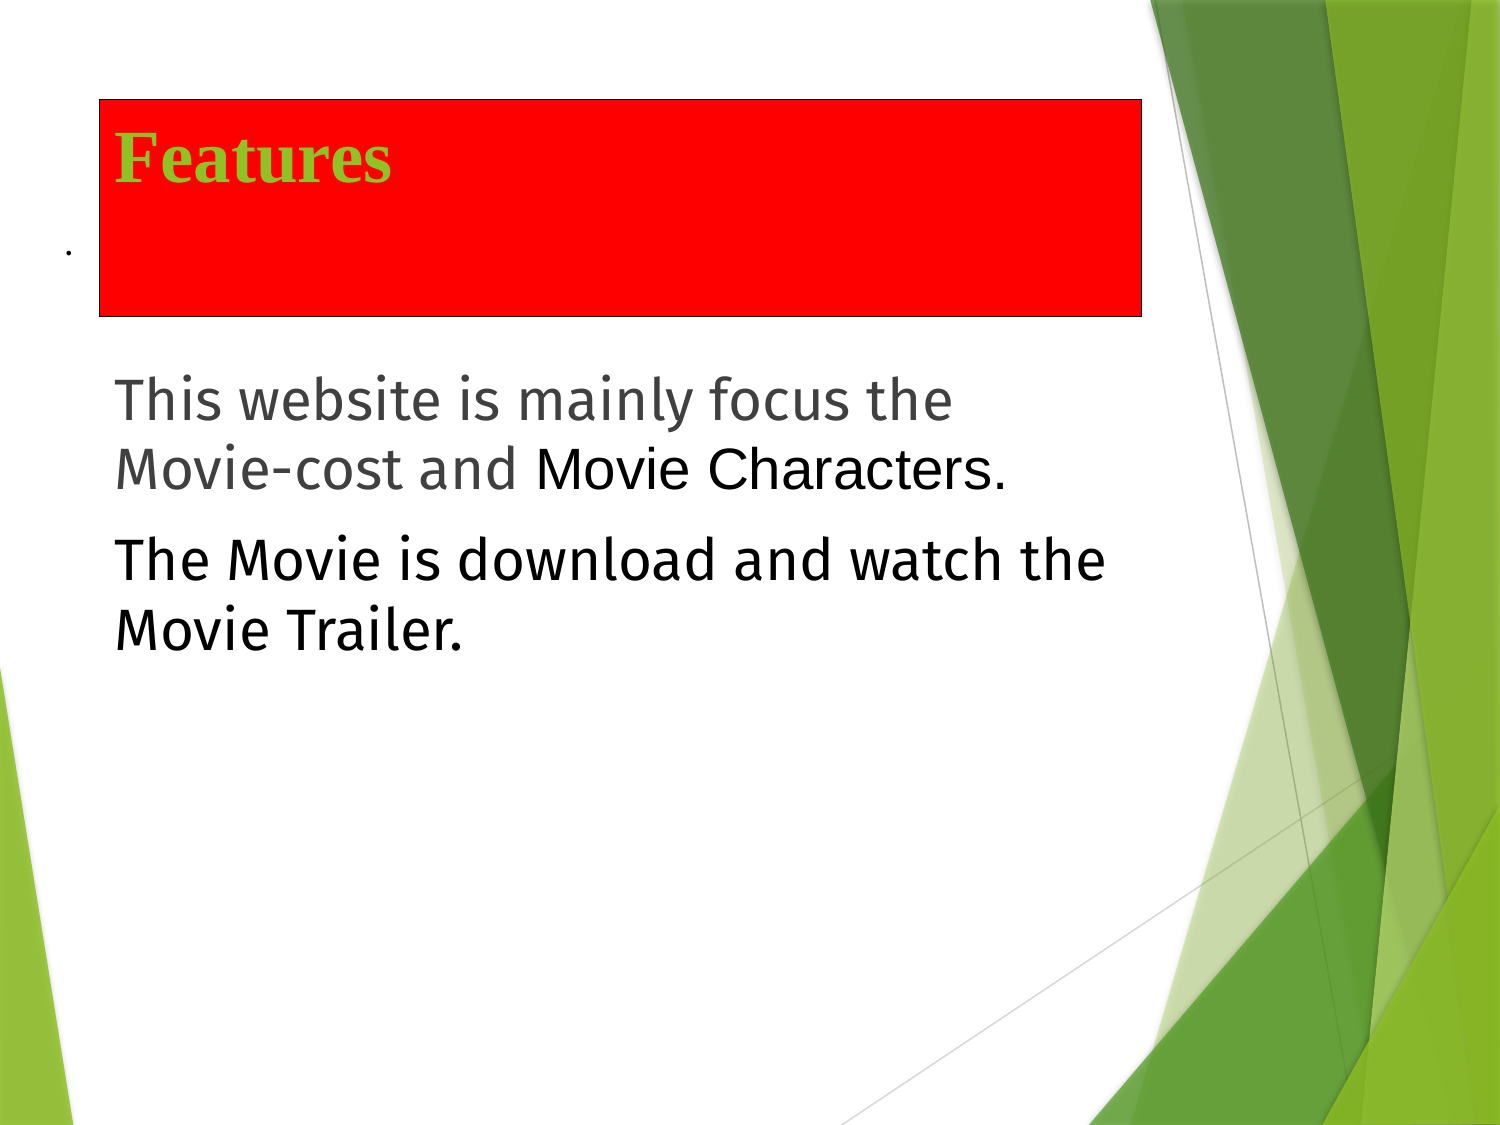

# Features

.

This website is mainly focus the Movie-cost and Movie Characters.
The Movie is download and watch the Movie Trailer.